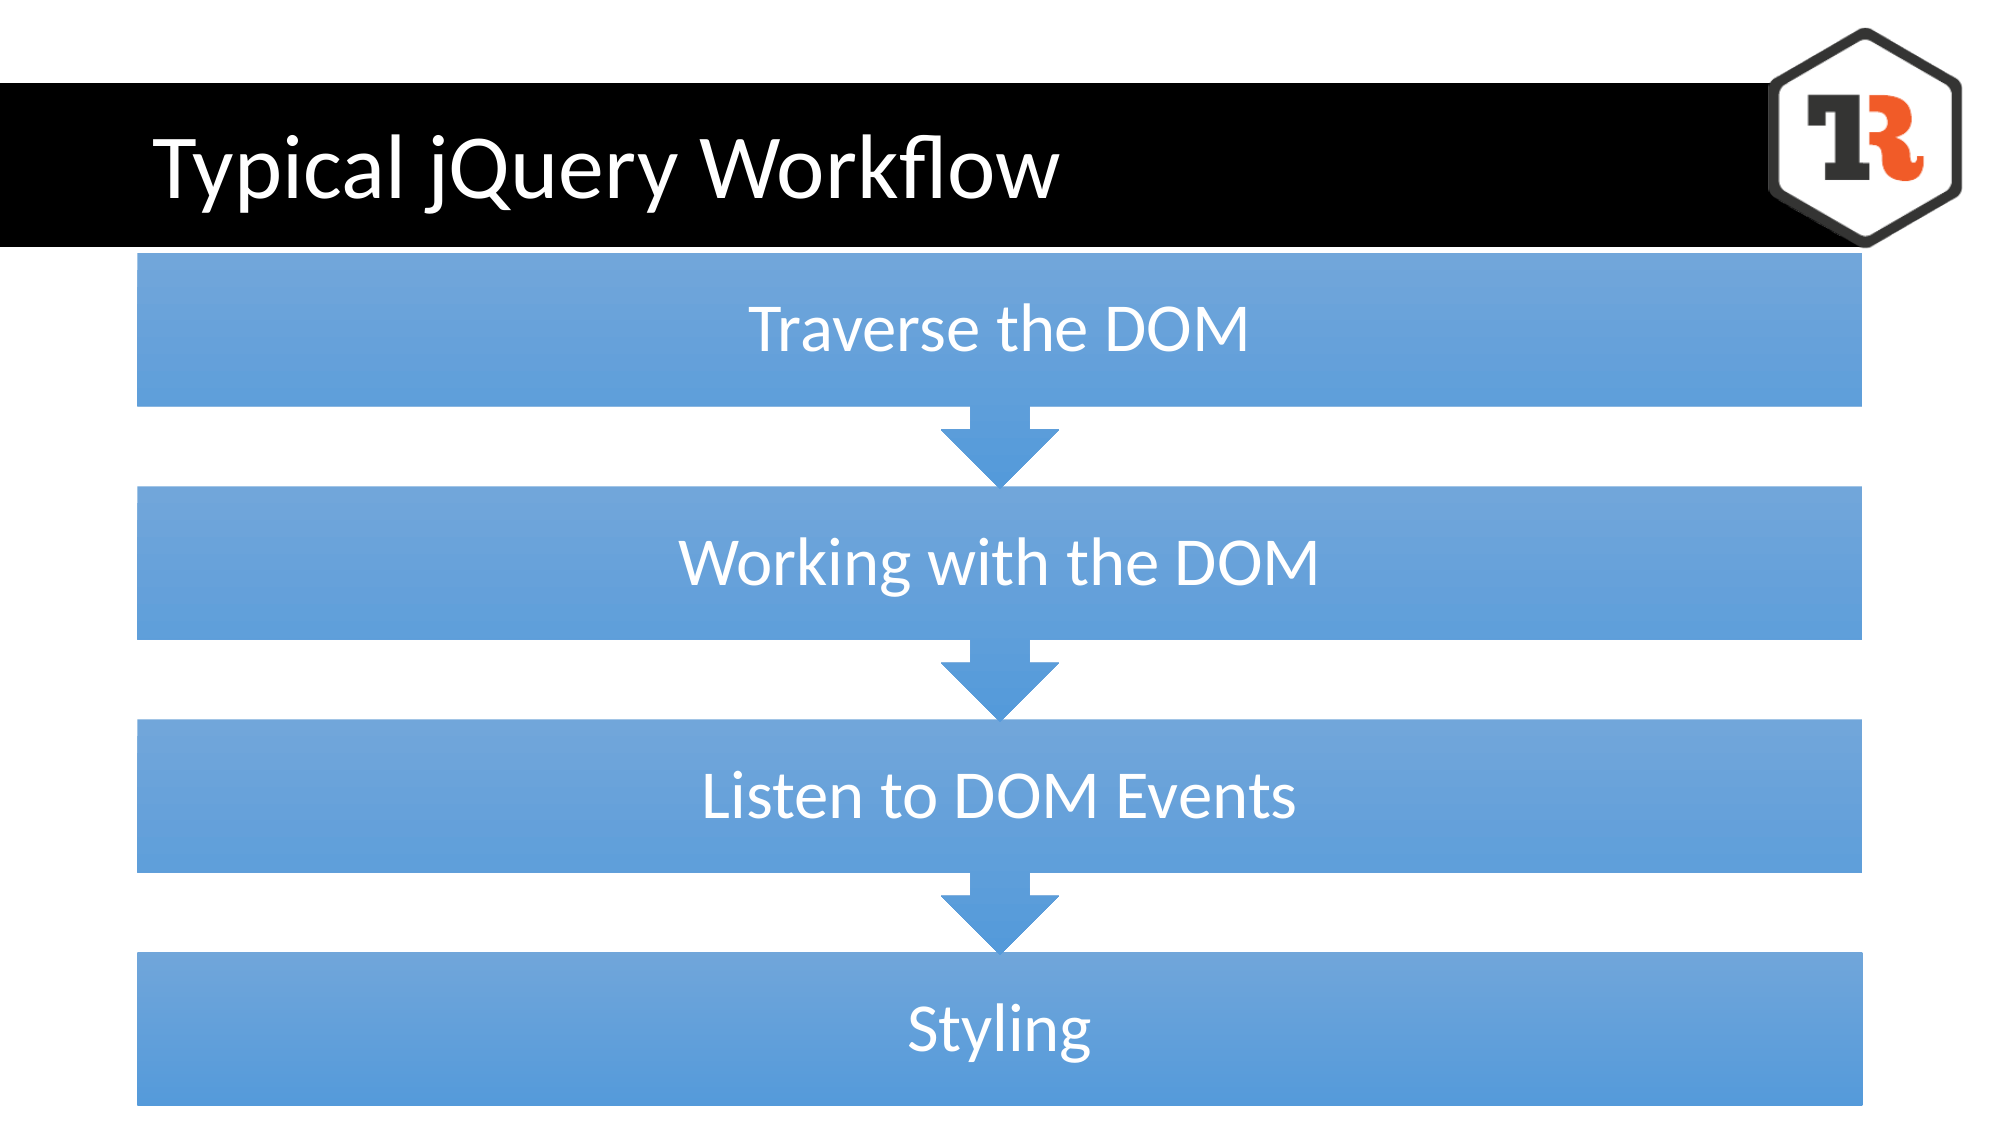

# Typical jQuery Workflow
Styling
Listen to DOM Events
Working with the DOM
Traverse the DOM